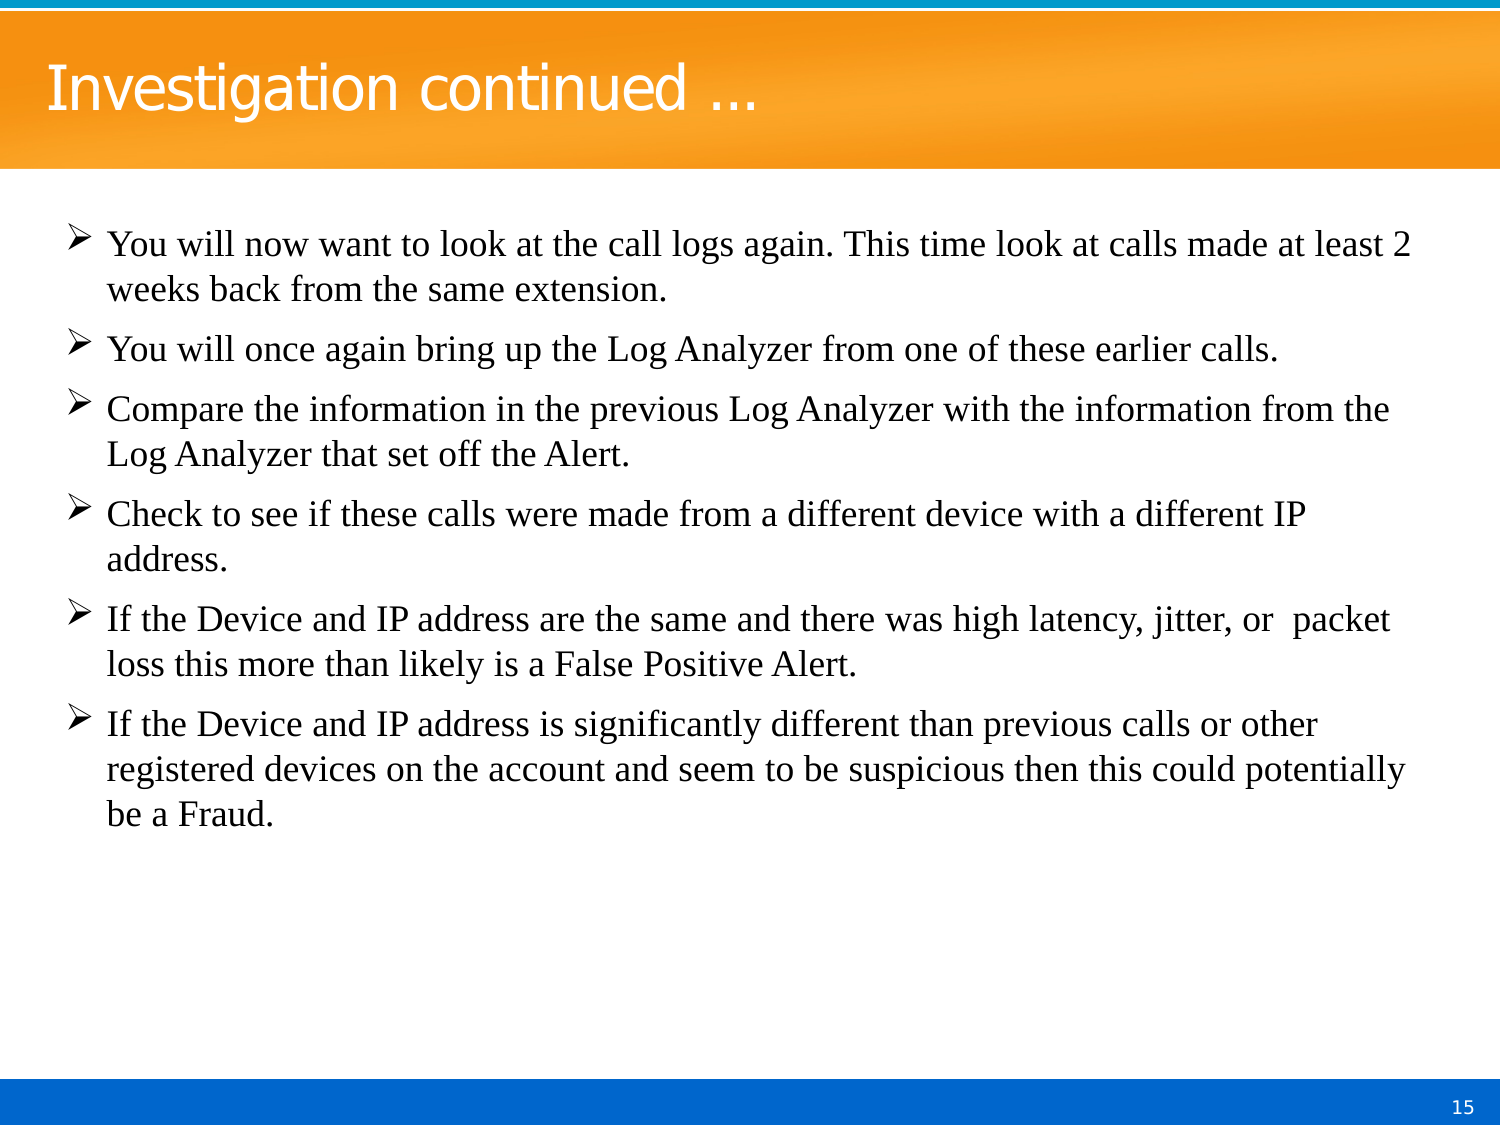

# Investigation continued …
You will now want to look at the call logs again. This time look at calls made at least 2 weeks back from the same extension.
You will once again bring up the Log Analyzer from one of these earlier calls.
Compare the information in the previous Log Analyzer with the information from the Log Analyzer that set off the Alert.
Check to see if these calls were made from a different device with a different IP address.
If the Device and IP address are the same and there was high latency, jitter, or  packet loss this more than likely is a False Positive Alert.
If the Device and IP address is significantly different than previous calls or other registered devices on the account and seem to be suspicious then this could potentially be a Fraud.
15